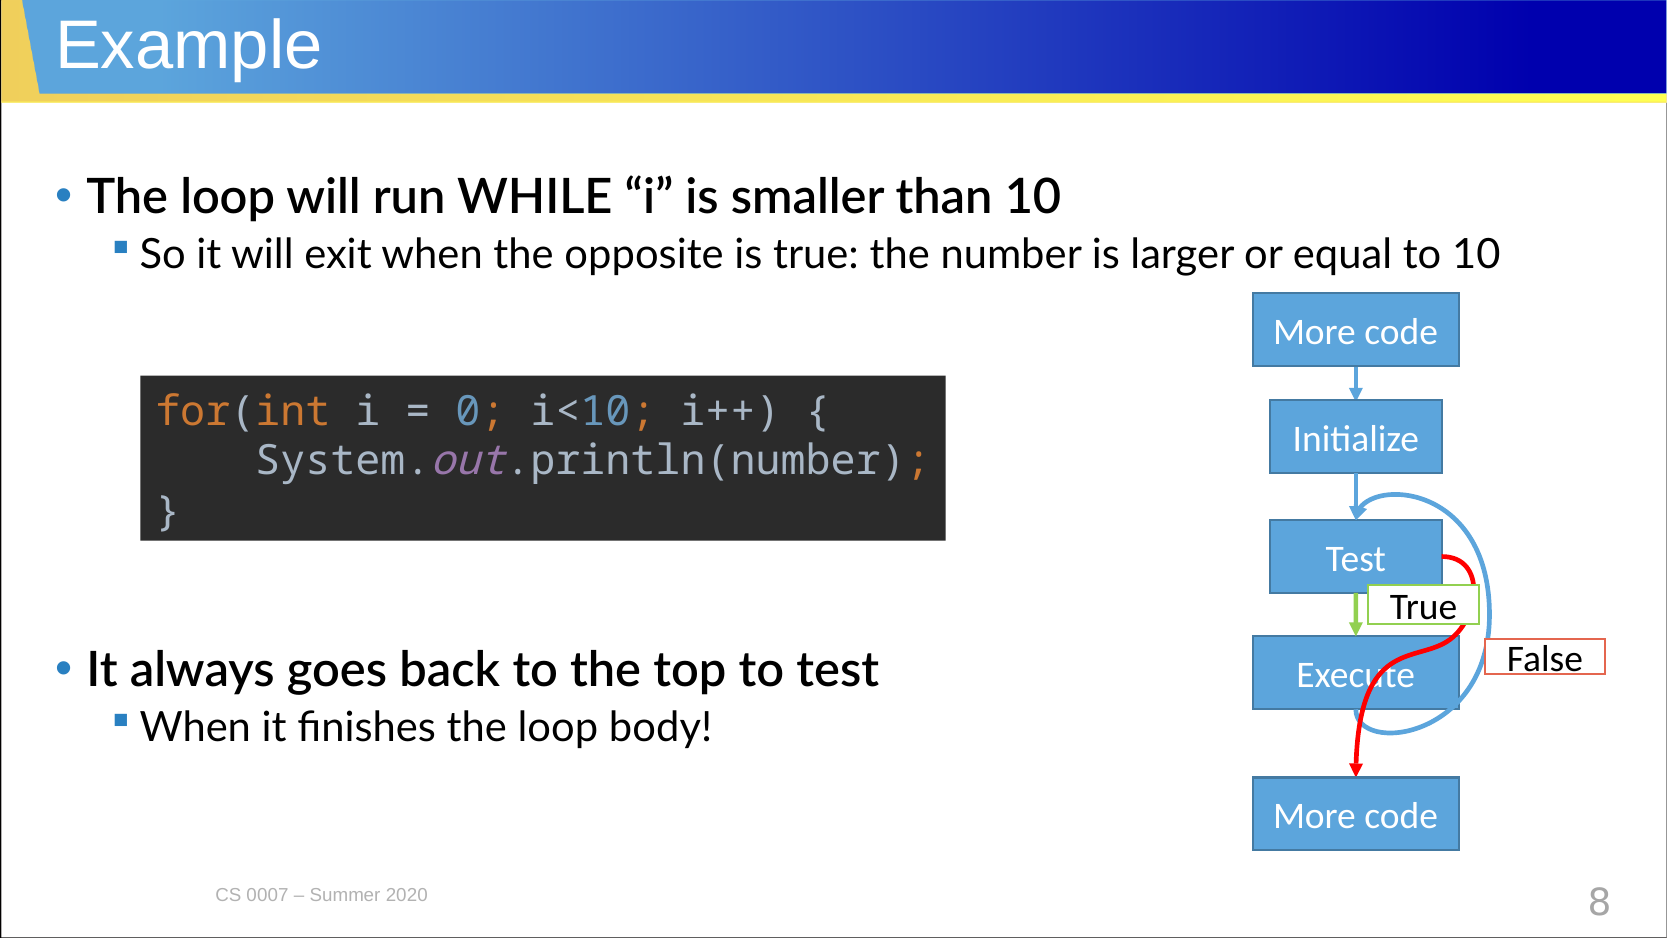

# Example
The loop will run WHILE “i” is smaller than 10
So it will exit when the opposite is true: the number is larger or equal to 10

It always goes back to the top to test
When it finishes the loop body!
More code
for(int i = 0; i<10; i++) {
    System.out.println(number);
}
Initialize
Test
True
Execute
False
More code
CS 0007 – Summer 2020
8